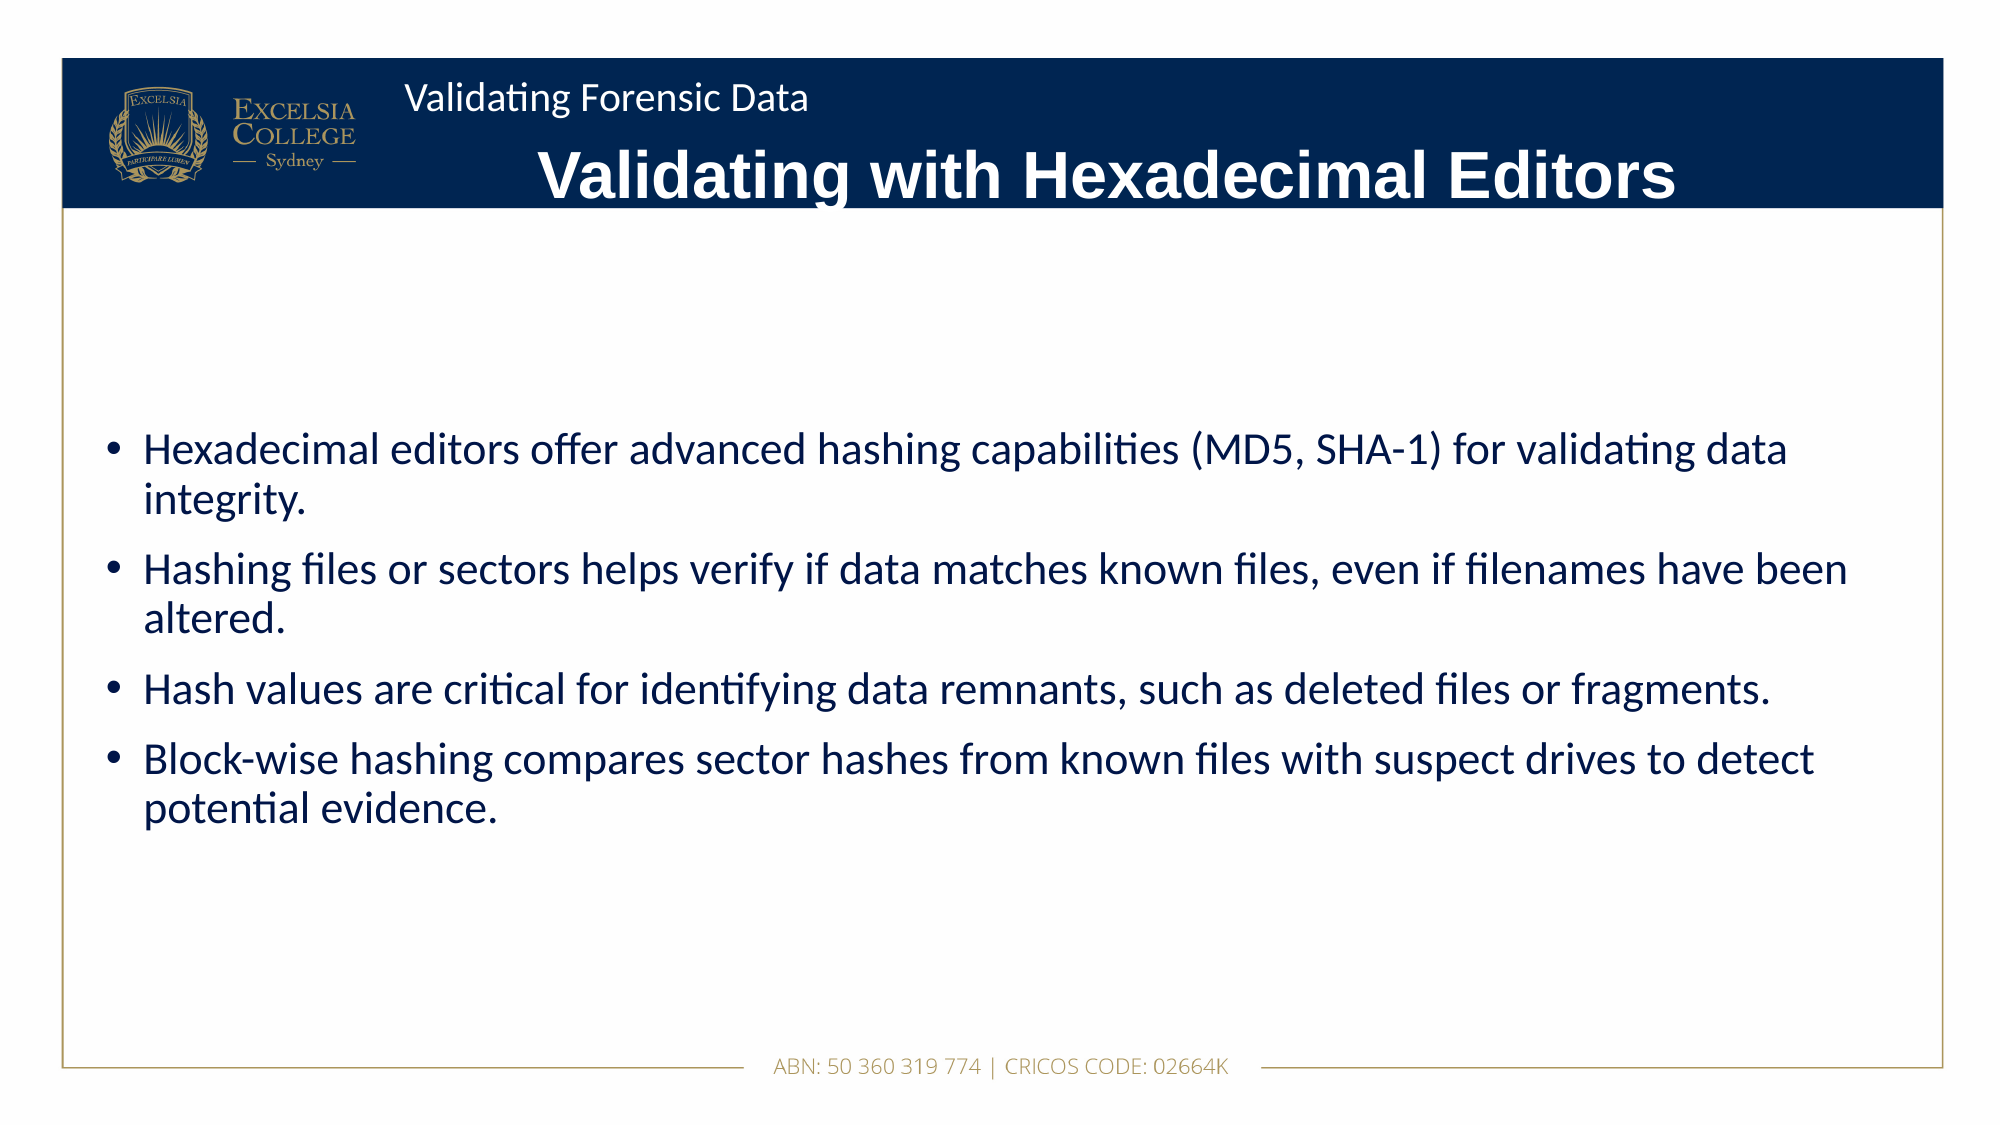

# Validating Forensic Data
Validating with Hexadecimal Editors
Hexadecimal editors offer advanced hashing capabilities (MD5, SHA-1) for validating data integrity.
Hashing files or sectors helps verify if data matches known files, even if filenames have been altered.
Hash values are critical for identifying data remnants, such as deleted files or fragments.
Block-wise hashing compares sector hashes from known files with suspect drives to detect potential evidence.